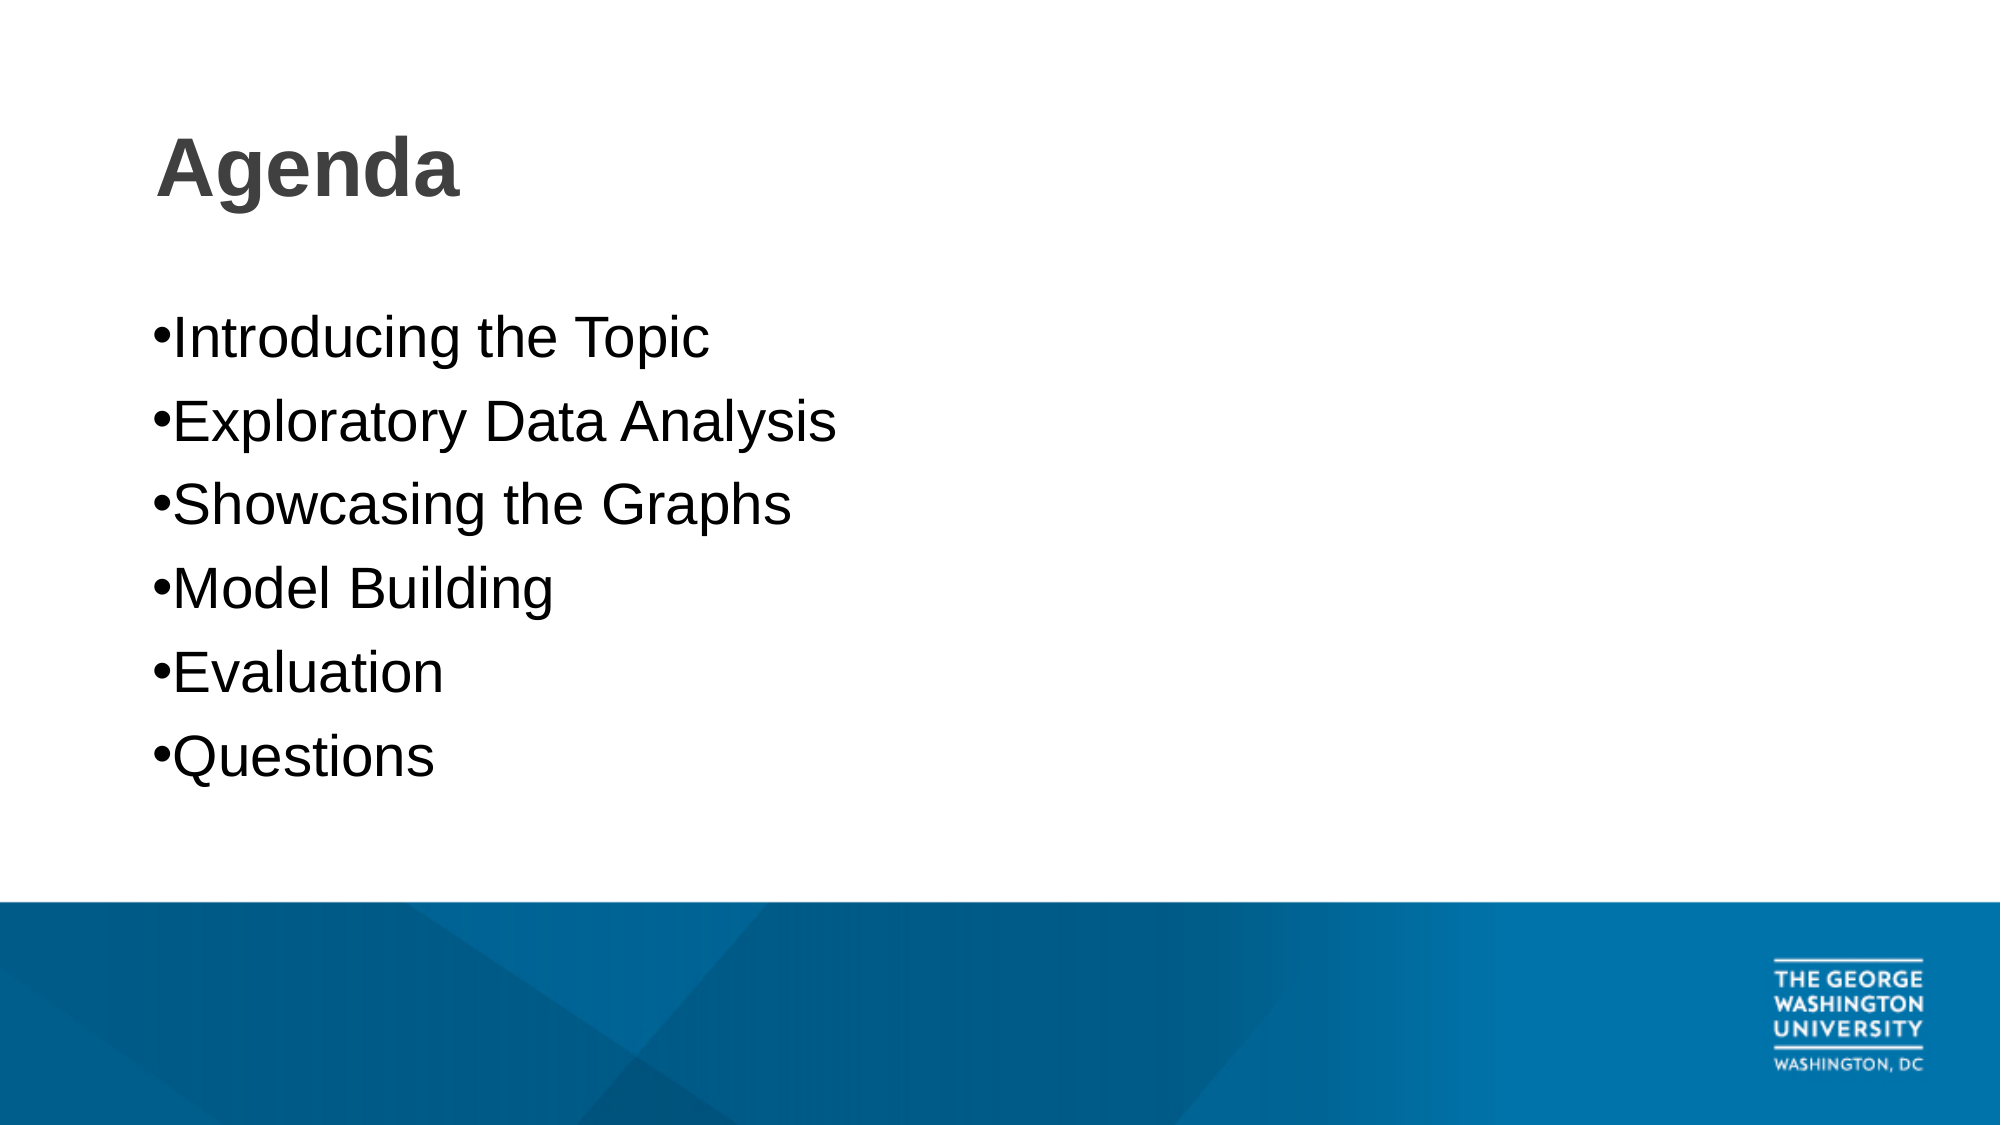

# Agenda
Introducing the Topic
Exploratory Data Analysis
Showcasing the Graphs
Model Building
Evaluation
Questions